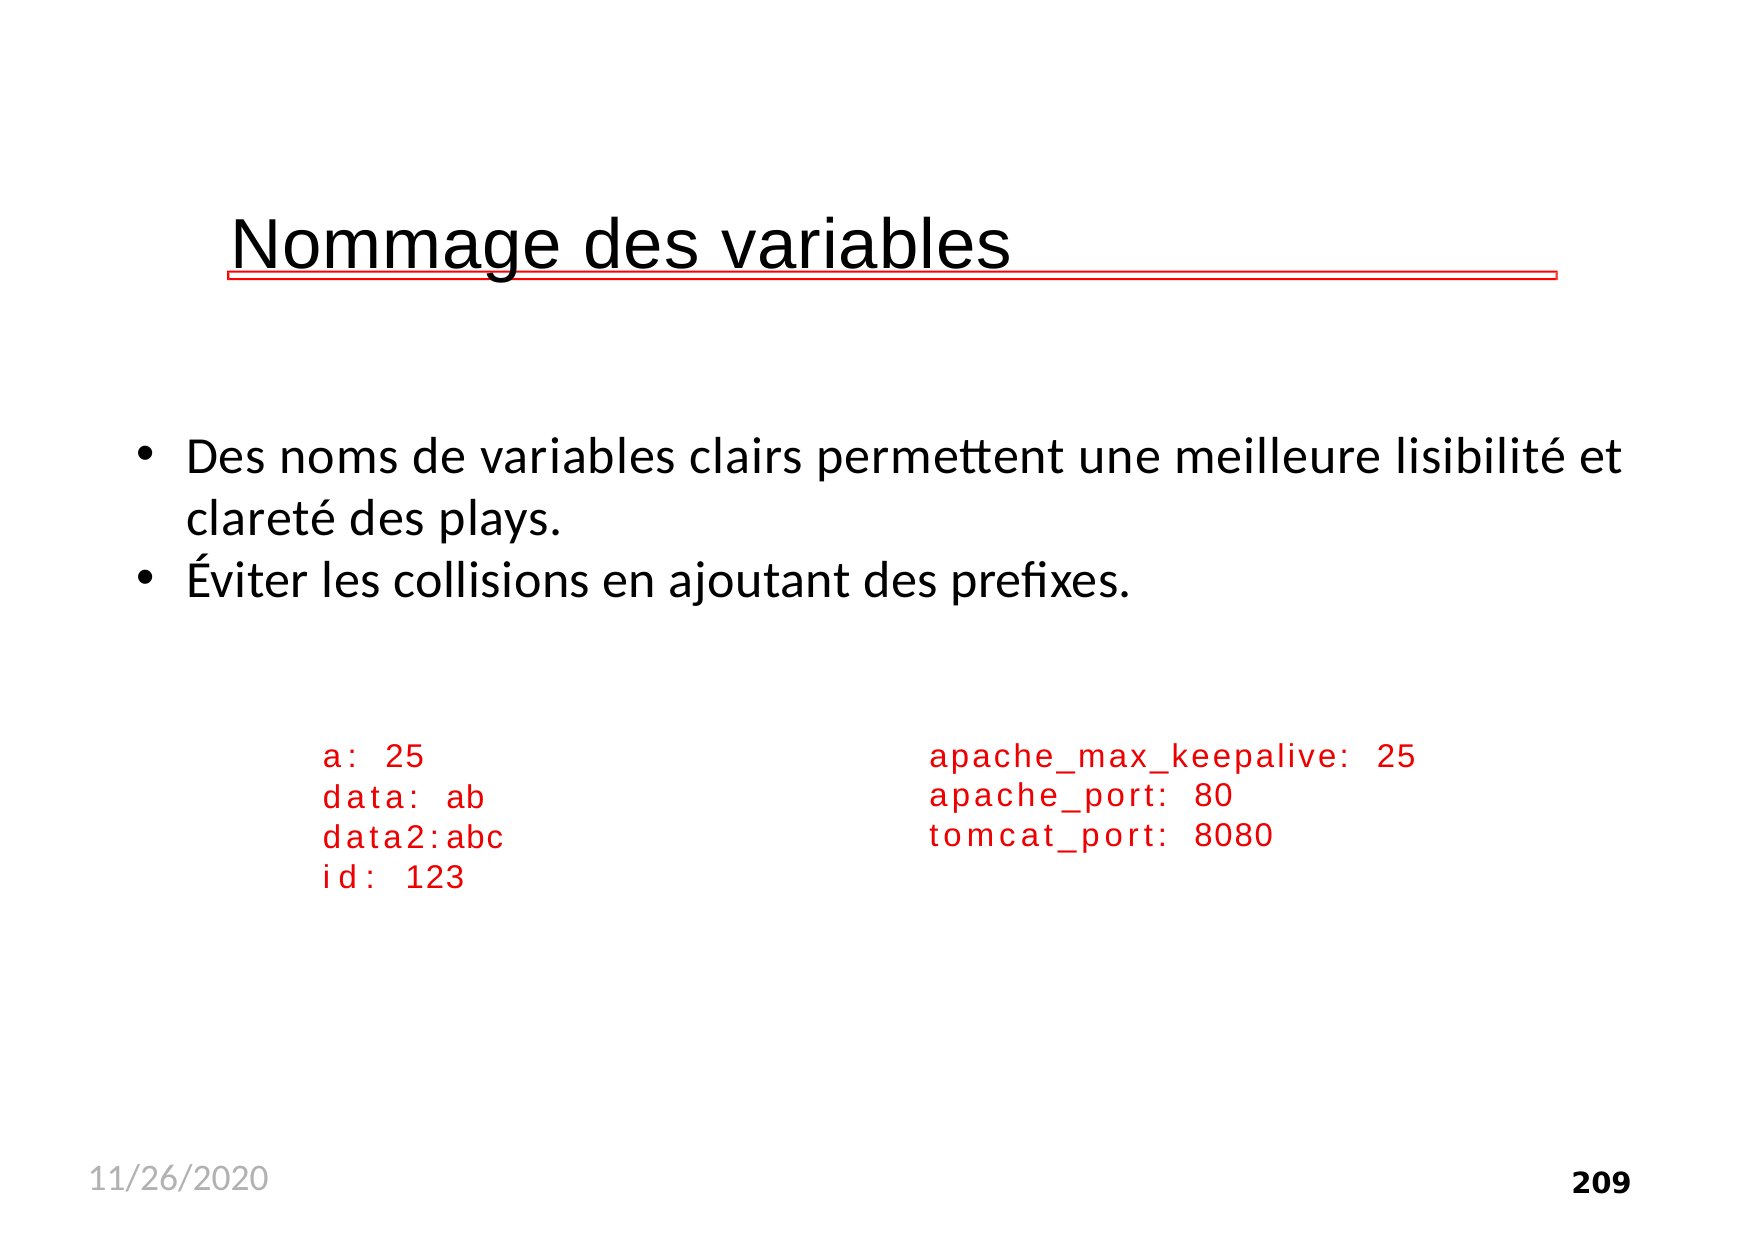

# Nommage des variables
Des noms de variables clairs permettent une meilleure lisibilité et clareté des plays.
Éviter les collisions en ajoutant des prefixes.
apache_max_keepalive:	25
apache_port:	80
tomcat_port:	8080
a:	25
data:	ab  data2:	abc  id:	123
11/26/2020
209